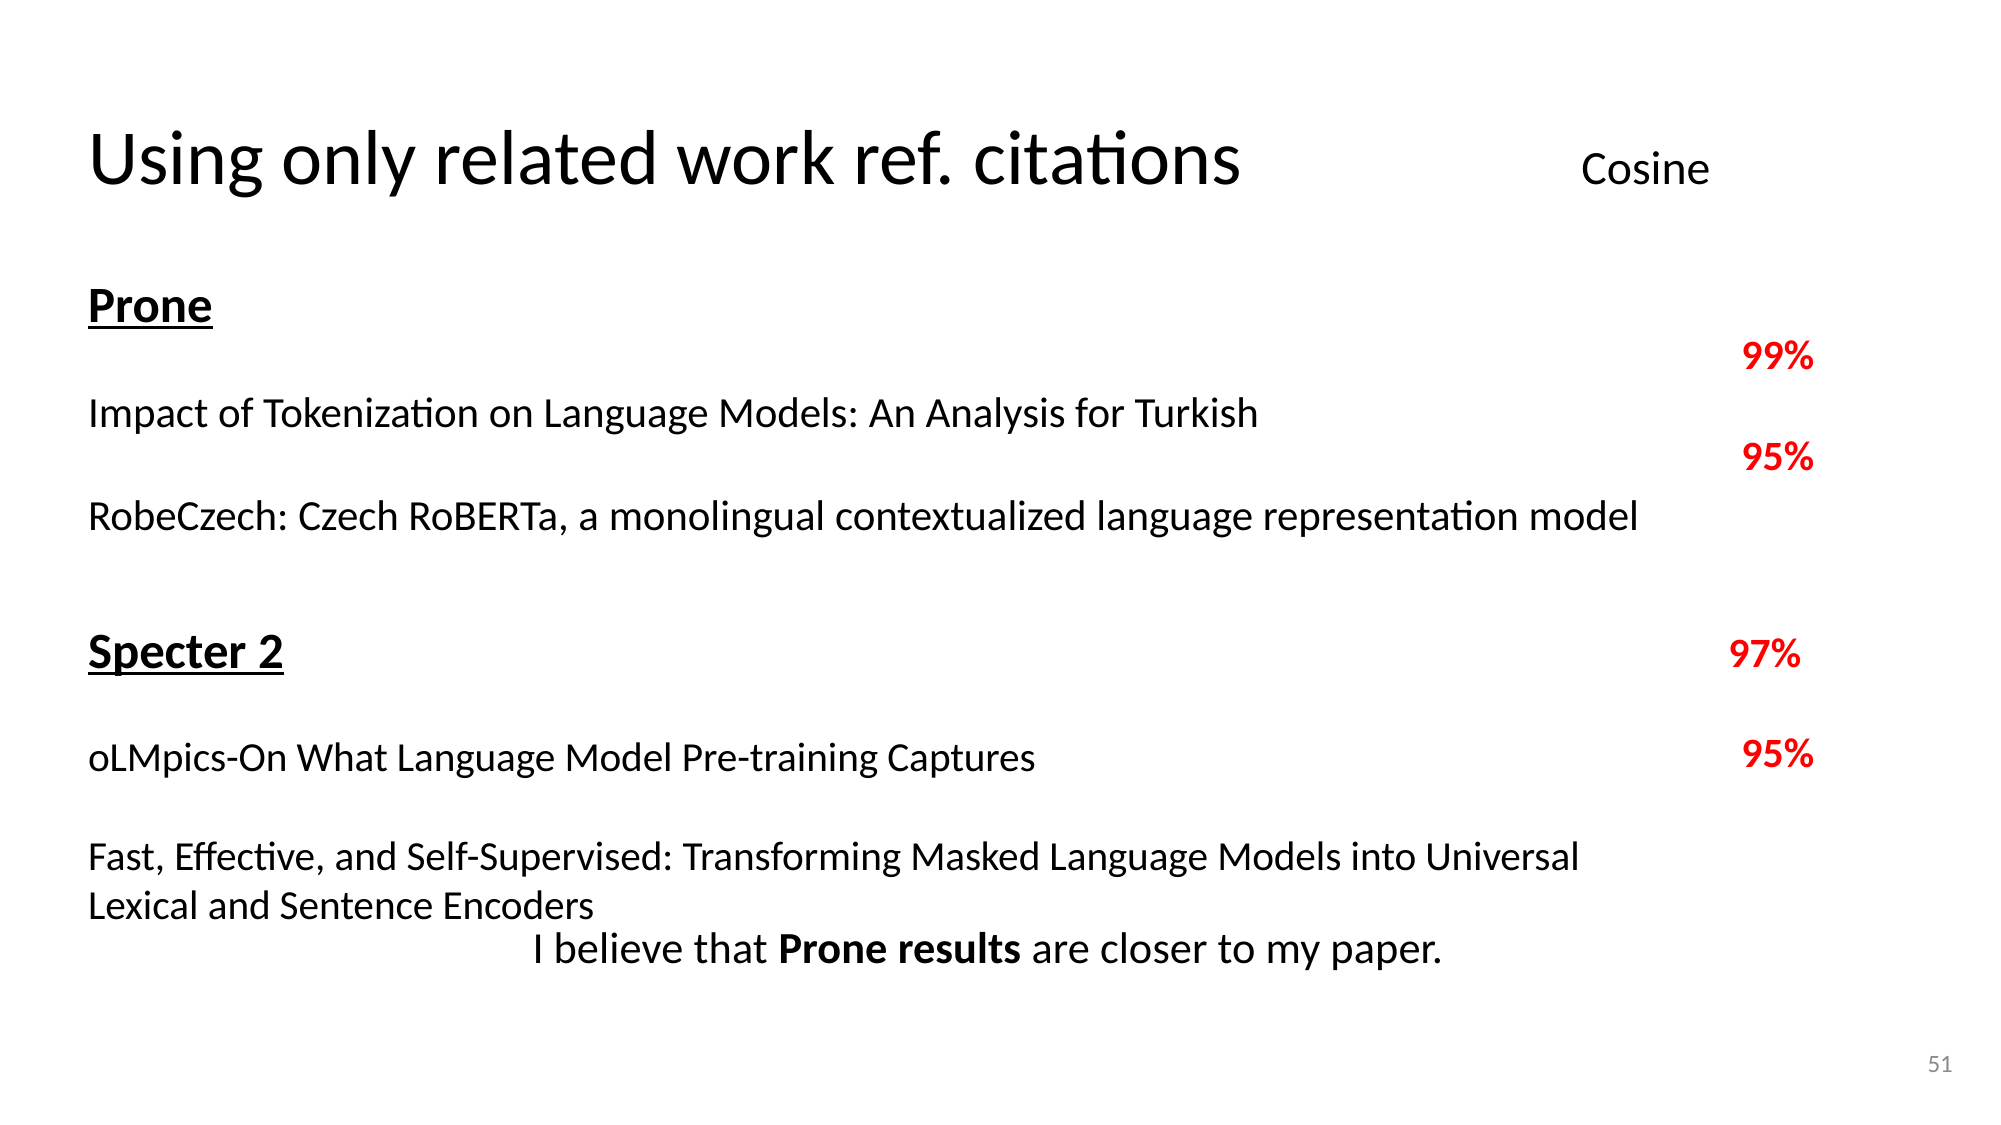

# Using only related work ref. citations                   Cosine
Prone

Impact of Tokenization on Language Models: An Analysis for Turkish

RobeCzech: Czech RoBERTa, a monolingual contextualized language representation model

Specter 2

oLMpics-On What Language Model Pre-training Captures

Fast, Effective, and Self-Supervised: Transforming Masked Language Models into Universal Lexical and Sentence Encoders

99%

95%

   97%

95%
I believe that Prone results are closer to my paper.
51